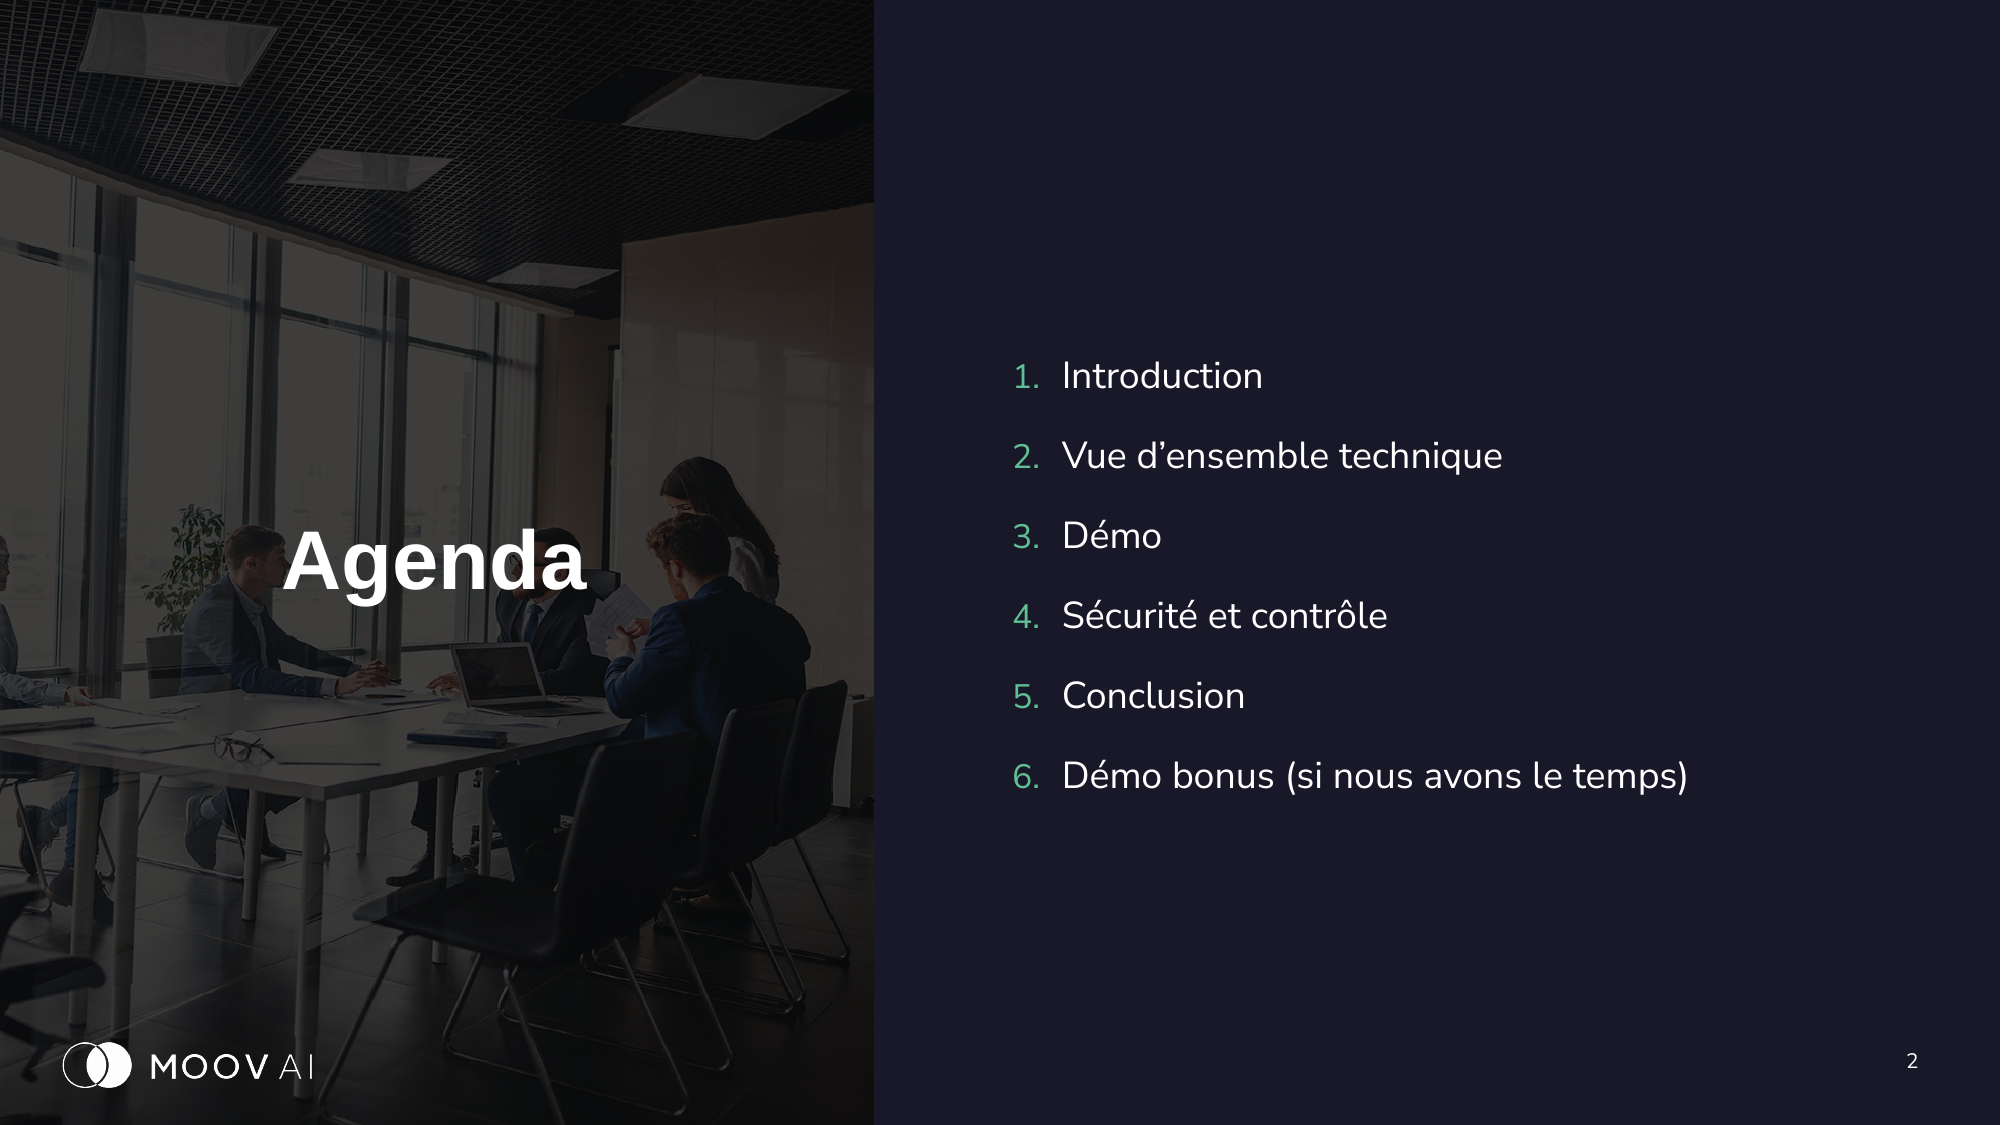

Introduction
Vue d’ensemble technique
Démo
Sécurité et contrôle
Conclusion
Démo bonus (si nous avons le temps)
# Agenda
2